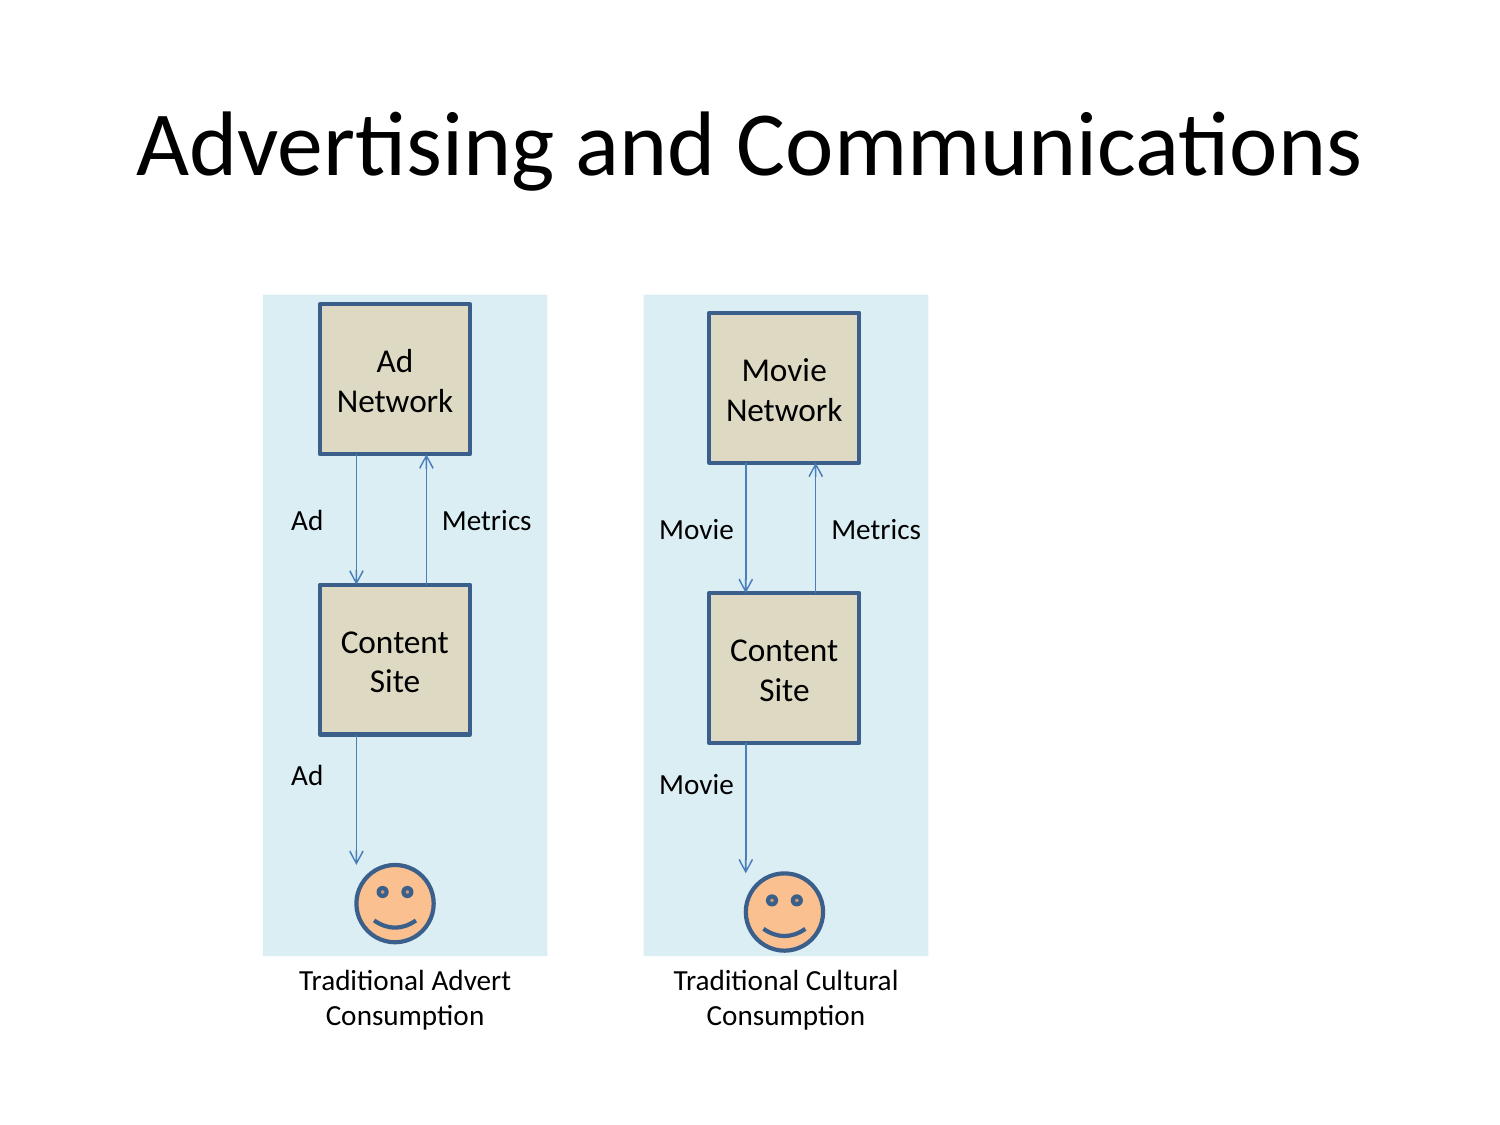

# Advertising and Communications

Ad Network
Ad
Metrics
Content Site
Ad

Traditional Advert
Consumption

Movie
Network
Movie
Metrics
Content Site
Movie

Traditional Cultural
Consumption

Ad Network
Ad
Metrics
Unable to
modify reviews
Content Site

Annotation Server

Reviews
Annotation Extension
Ad
 In-Situ Ad reviews
dialog

FTI POC